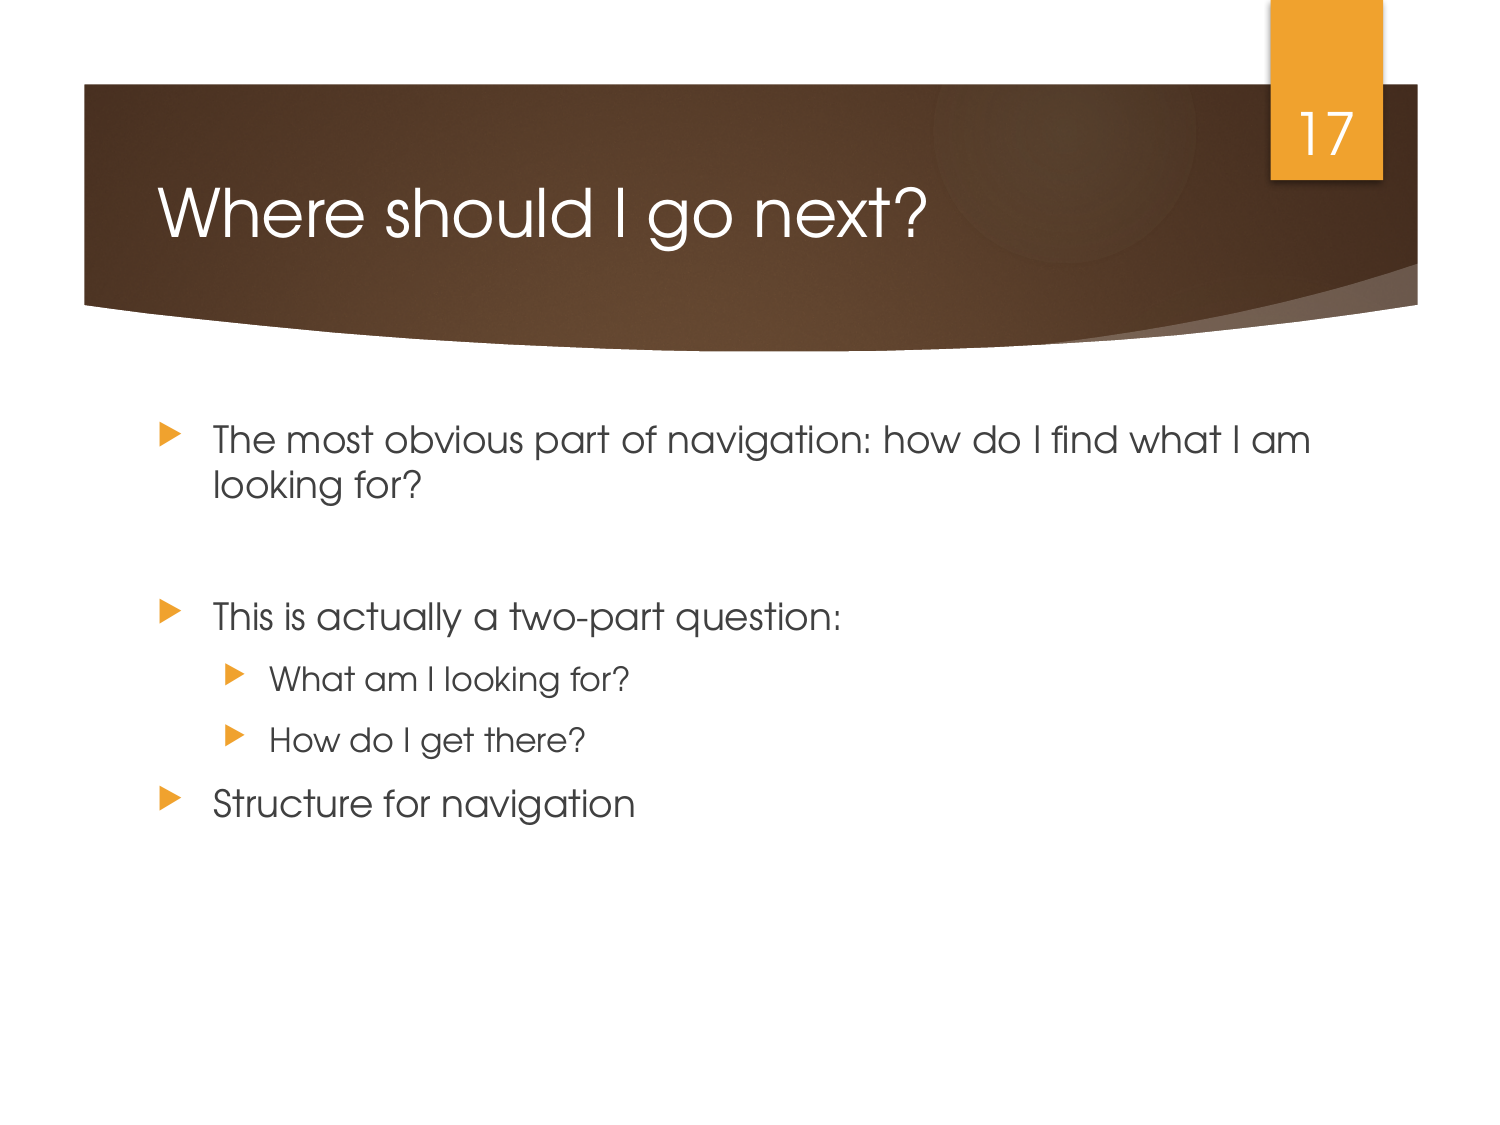

17
# Where should I go next?
The most obvious part of navigation: how do I find what I am looking for?

This is actually a two-part question:
What am I looking for?
How do I get there?
Structure for navigation